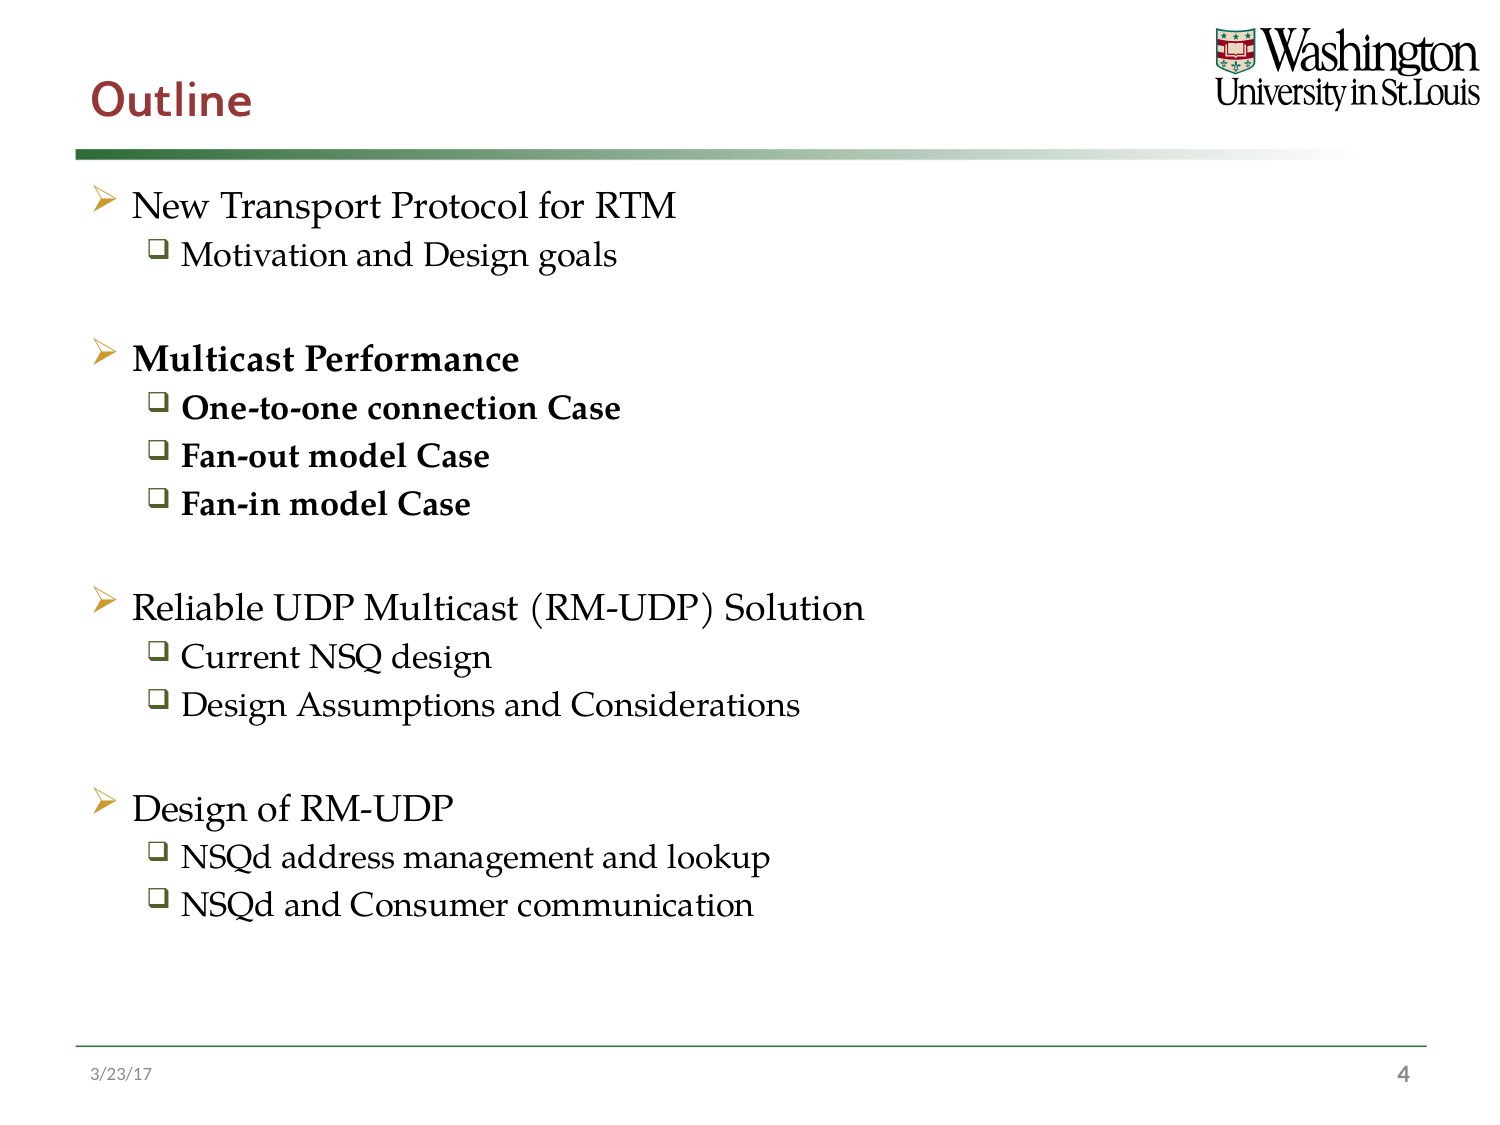

# Outline
New Transport Protocol for RTM
Motivation and Design goals

Multicast Performance
One-to-one connection Case
Fan-out model Case
Fan-in model Case

Reliable UDP Multicast (RM-UDP) Solution
Current NSQ design
Design Assumptions and Considerations

Design of RM-UDP
NSQd address management and lookup
NSQd and Consumer communication

3/23/17
4